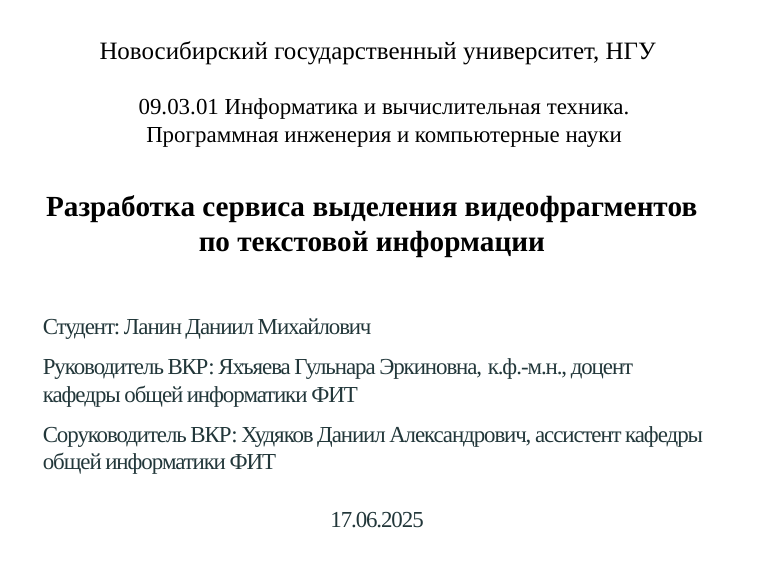

Новосибирский государственный университет, НГУ
09.03.01 Информатика и вычислительная техника.
Программная инженерия и компьютерные науки
Разработка сервиса выделения видеофрагментов по текстовой информации
Студент: Ланин Даниил Михайлович
Руководитель ВКР: Яхъяева Гульнара Эркиновна, к.ф.-м.н., доцент кафедры общей информатики ФИТ
Соруководитель ВКР: Худяков Даниил Александрович, ассистент кафедры общей информатики ФИТ
17.06.2025